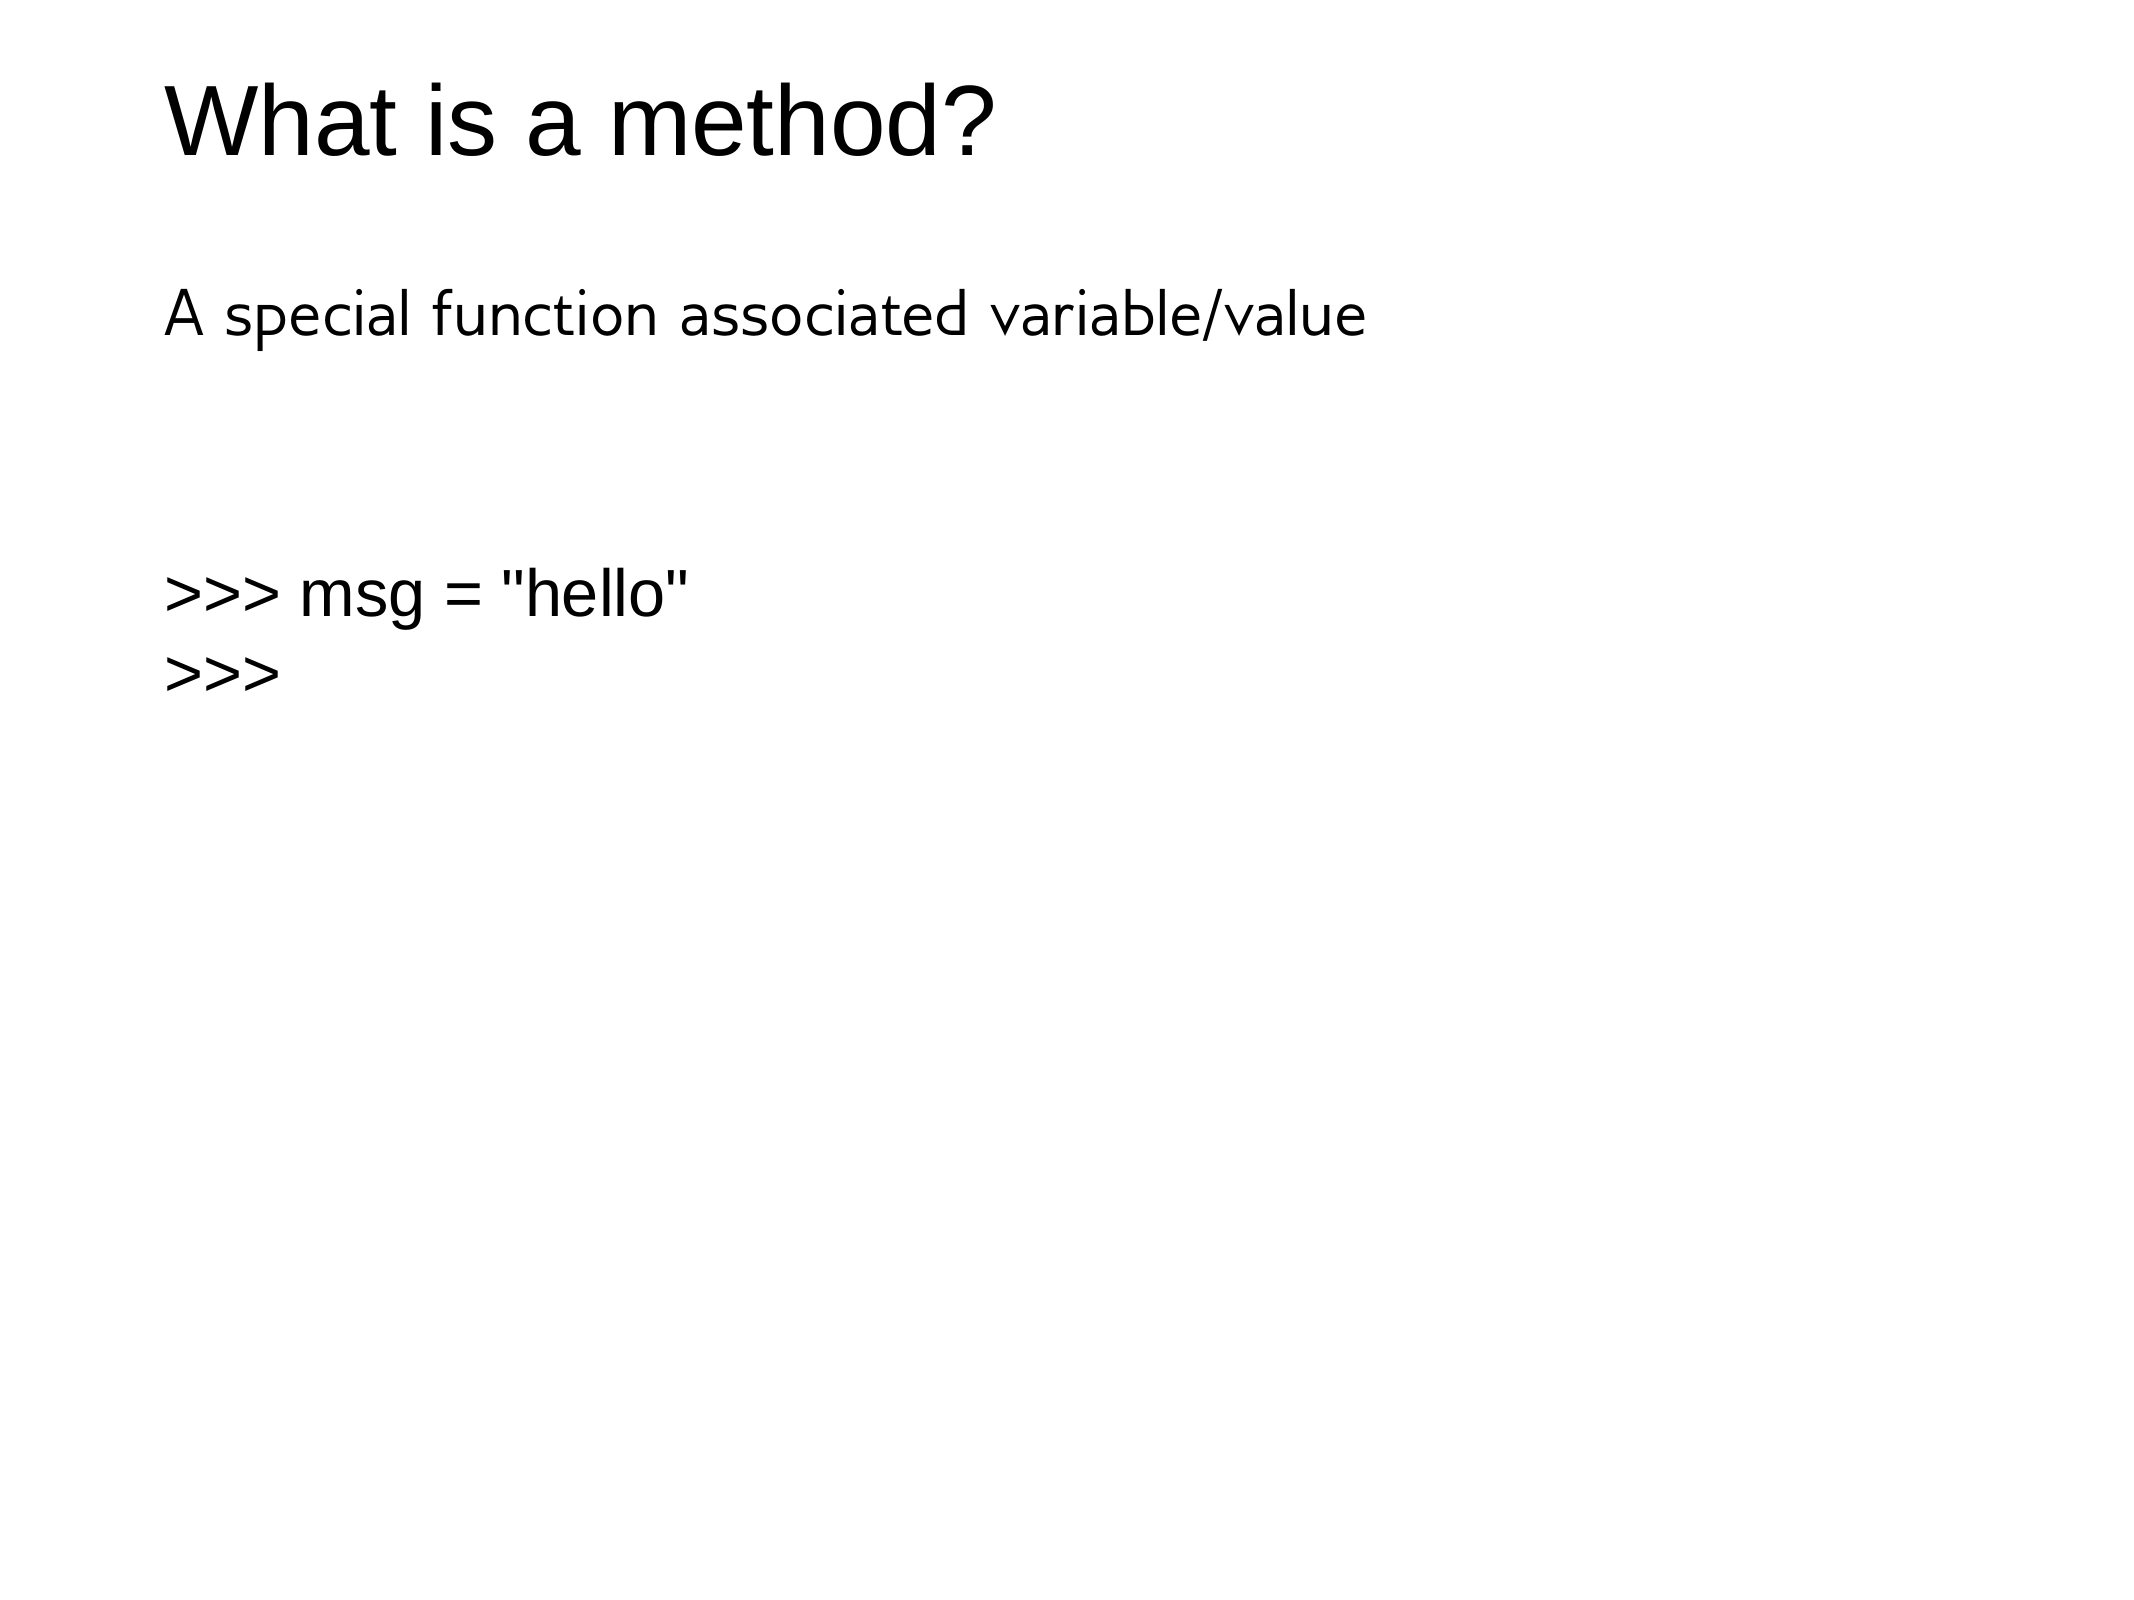

# What is a method?
A special function associated variable/value
>>> msg = "hello"
>>>